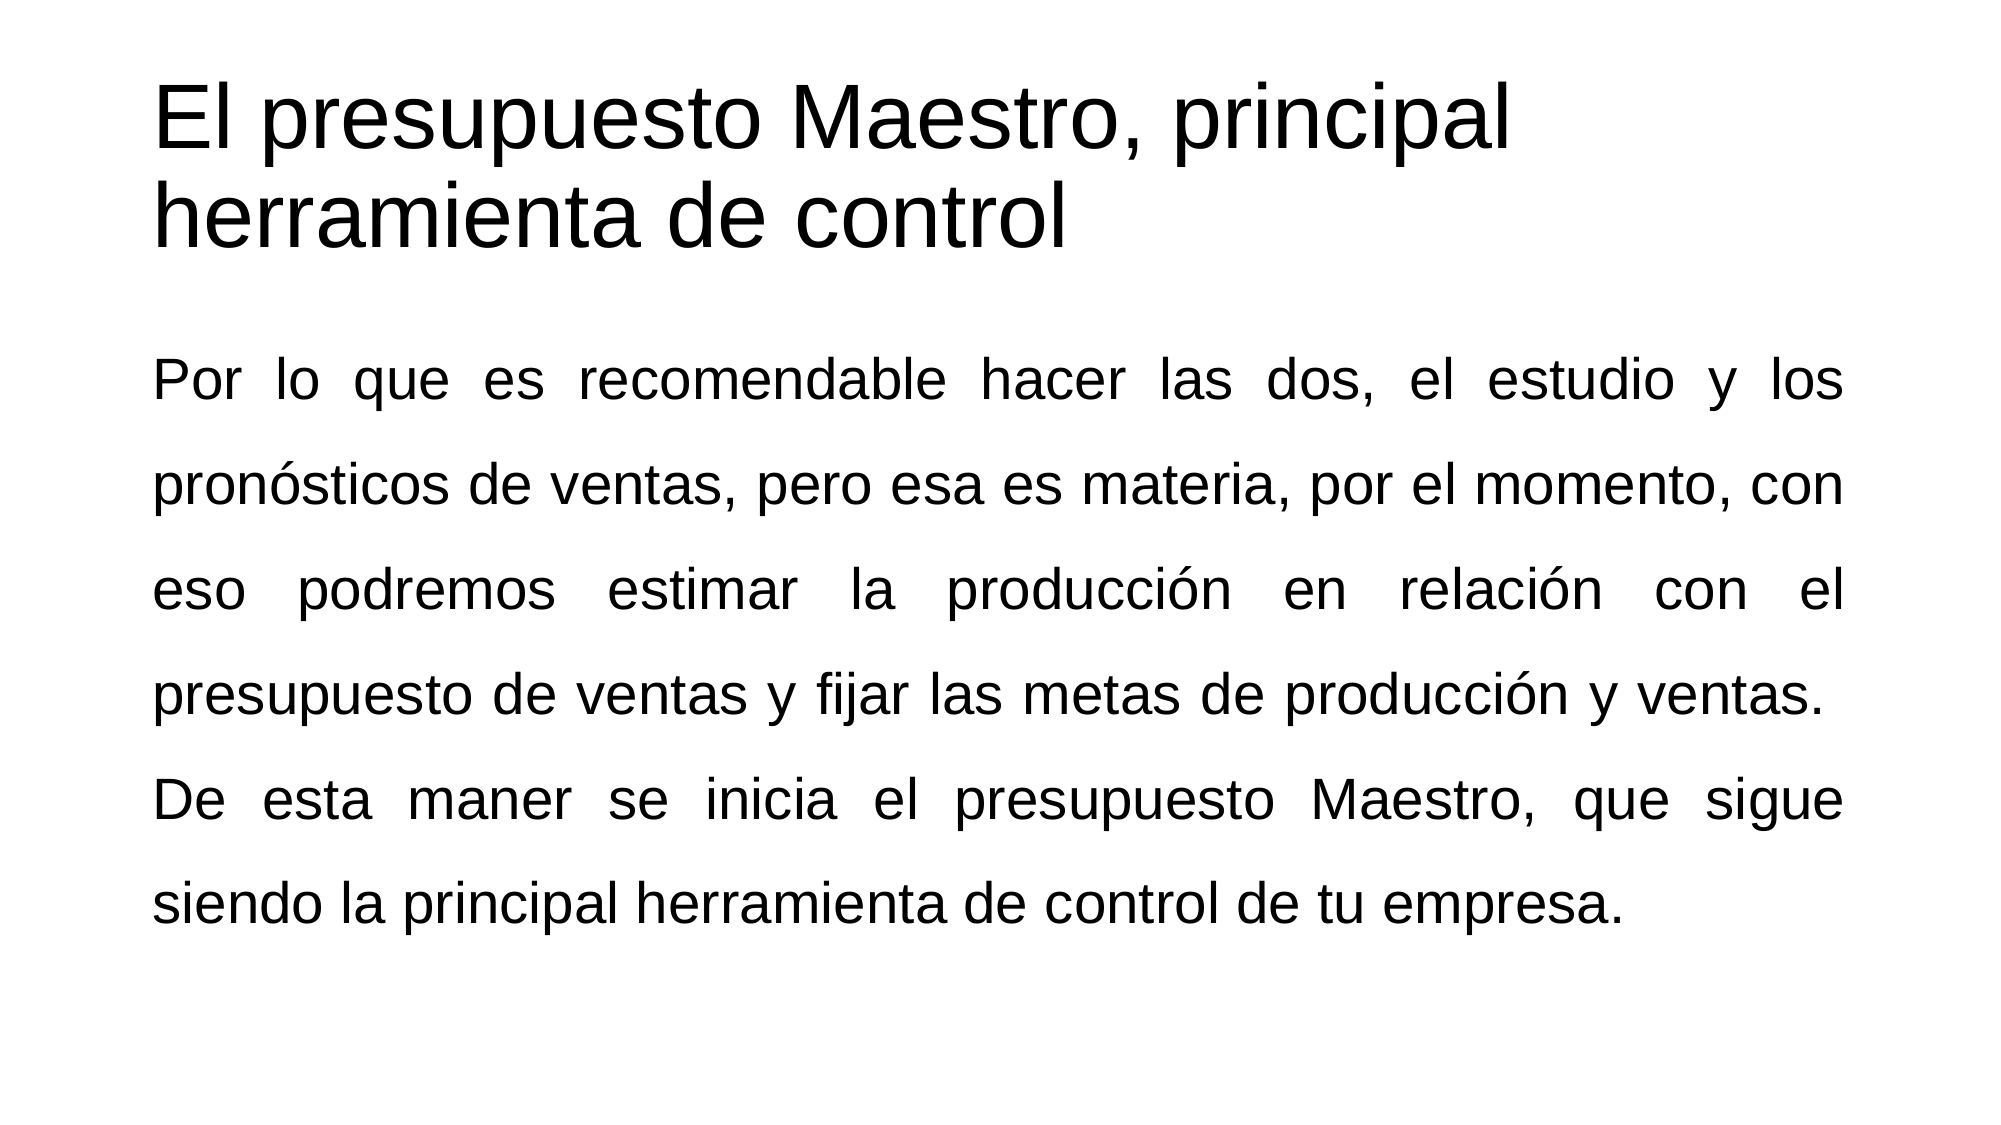

# El presupuesto Maestro, principal herramienta de control
Por lo que es recomendable hacer las dos, el estudio y los pronósticos de ventas, pero esa es materia, por el momento, con eso podremos estimar la producción en relación con el presupuesto de ventas y fijar las metas de producción y ventas.  De esta maner se inicia el presupuesto Maestro, que sigue siendo la principal herramienta de control de tu empresa.